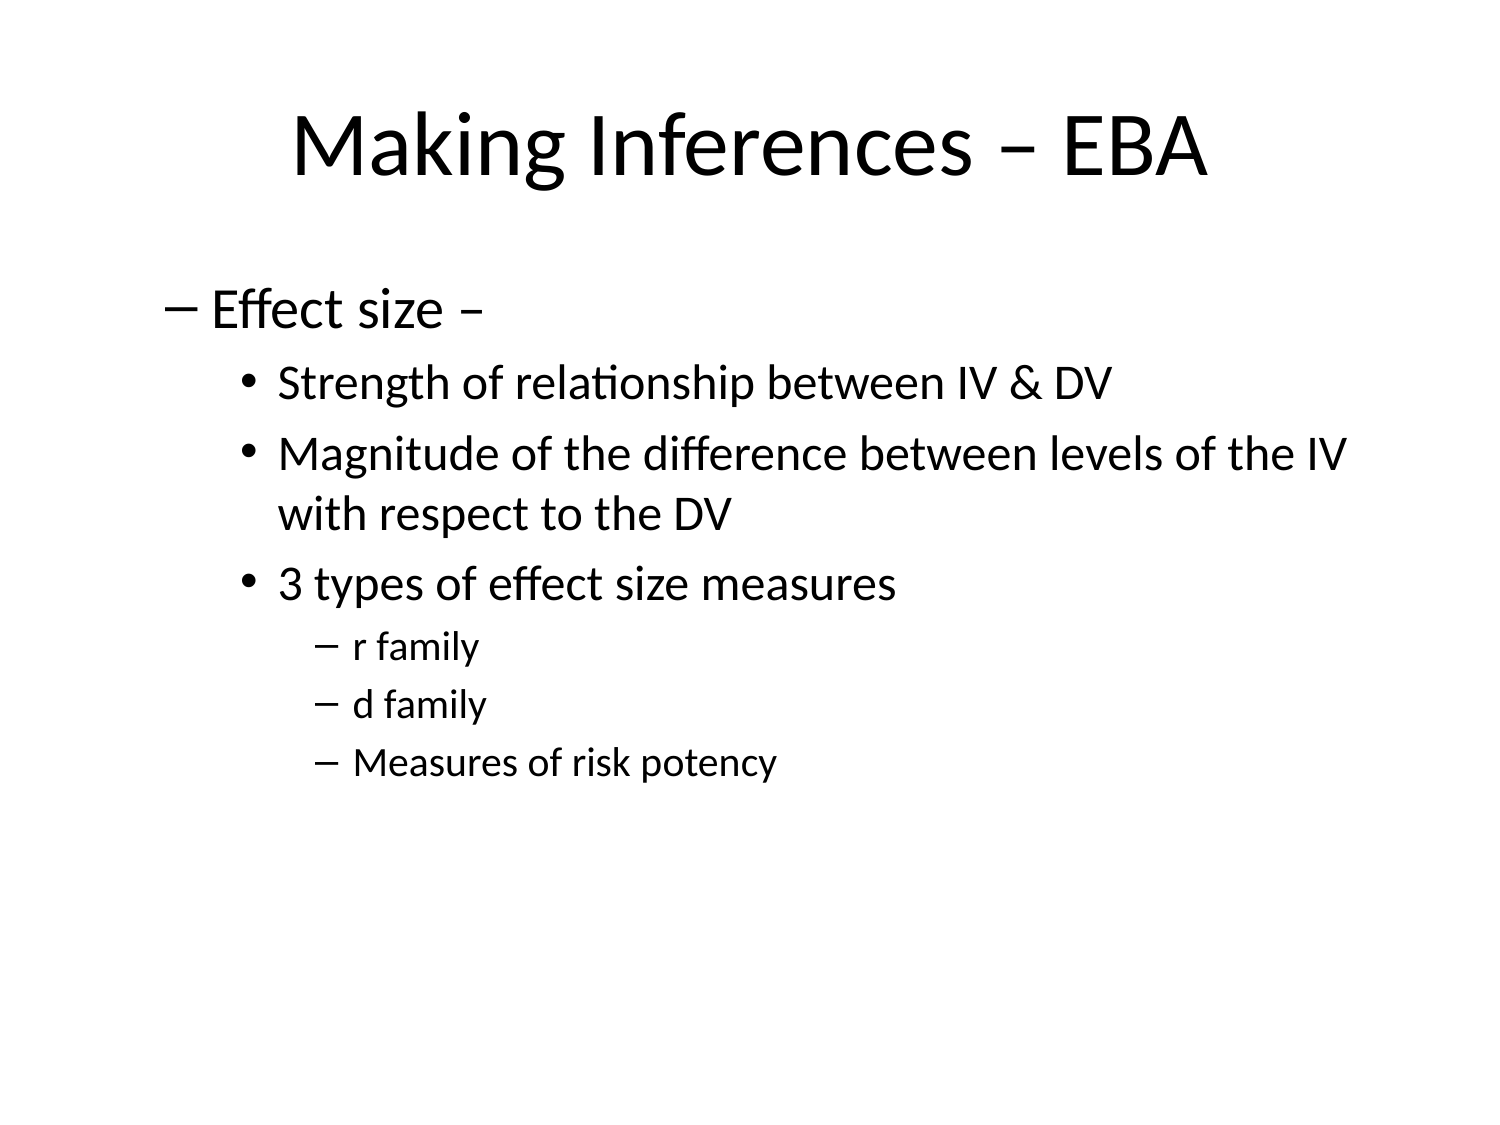

# Making Inferences – EBA
Effect size –
Strength of relationship between IV & DV
Magnitude of the difference between levels of the IV with respect to the DV
3 types of effect size measures
r family
d family
Measures of risk potency